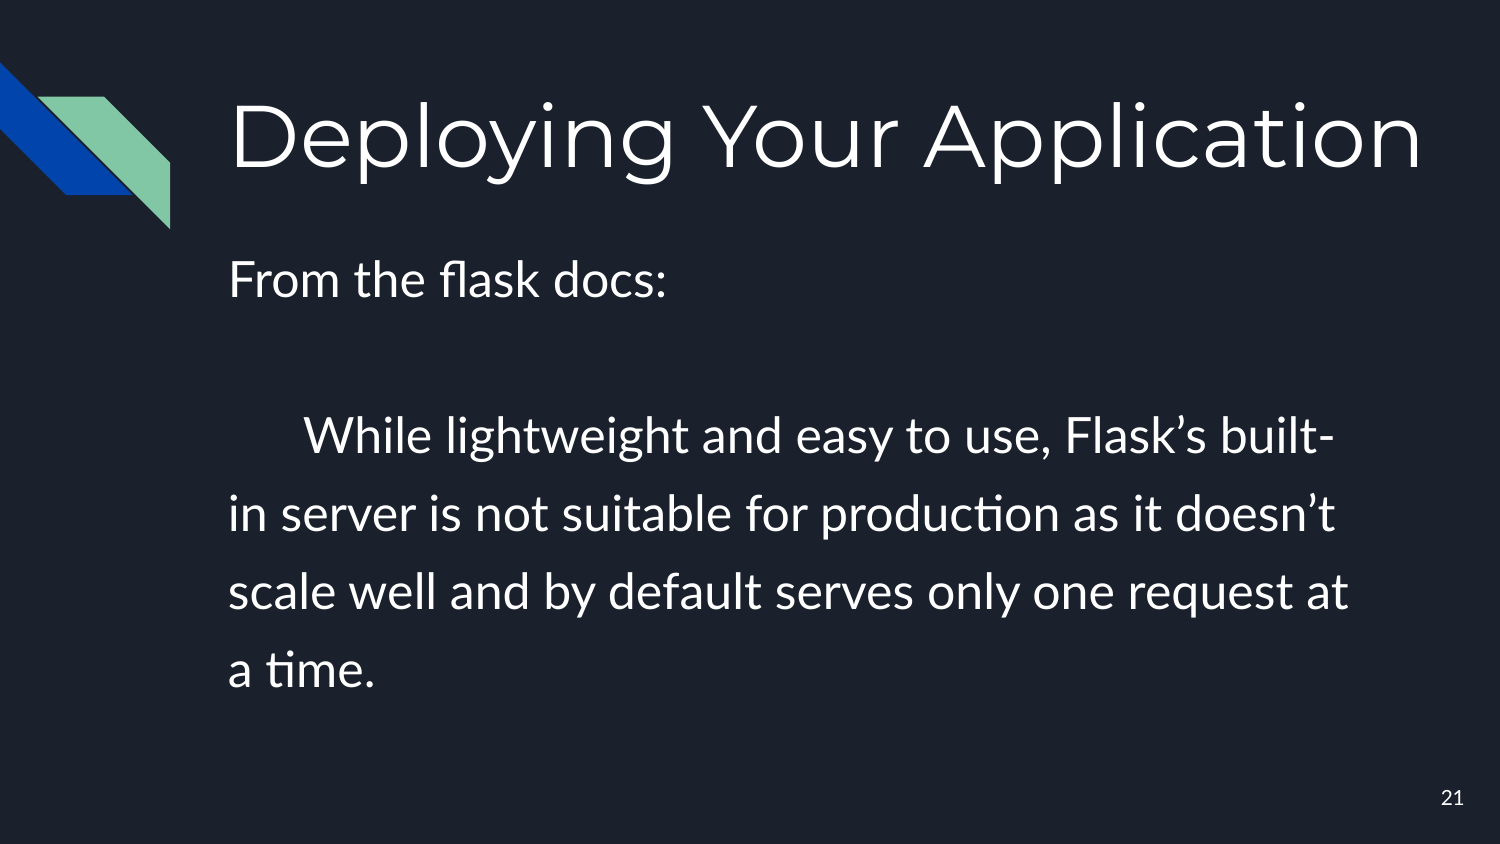

# Deploying Your Application
From the flask docs:

While lightweight and easy to use, Flask’s built-in server is not suitable for production as it doesn’t scale well and by default serves only one request at a time.
21